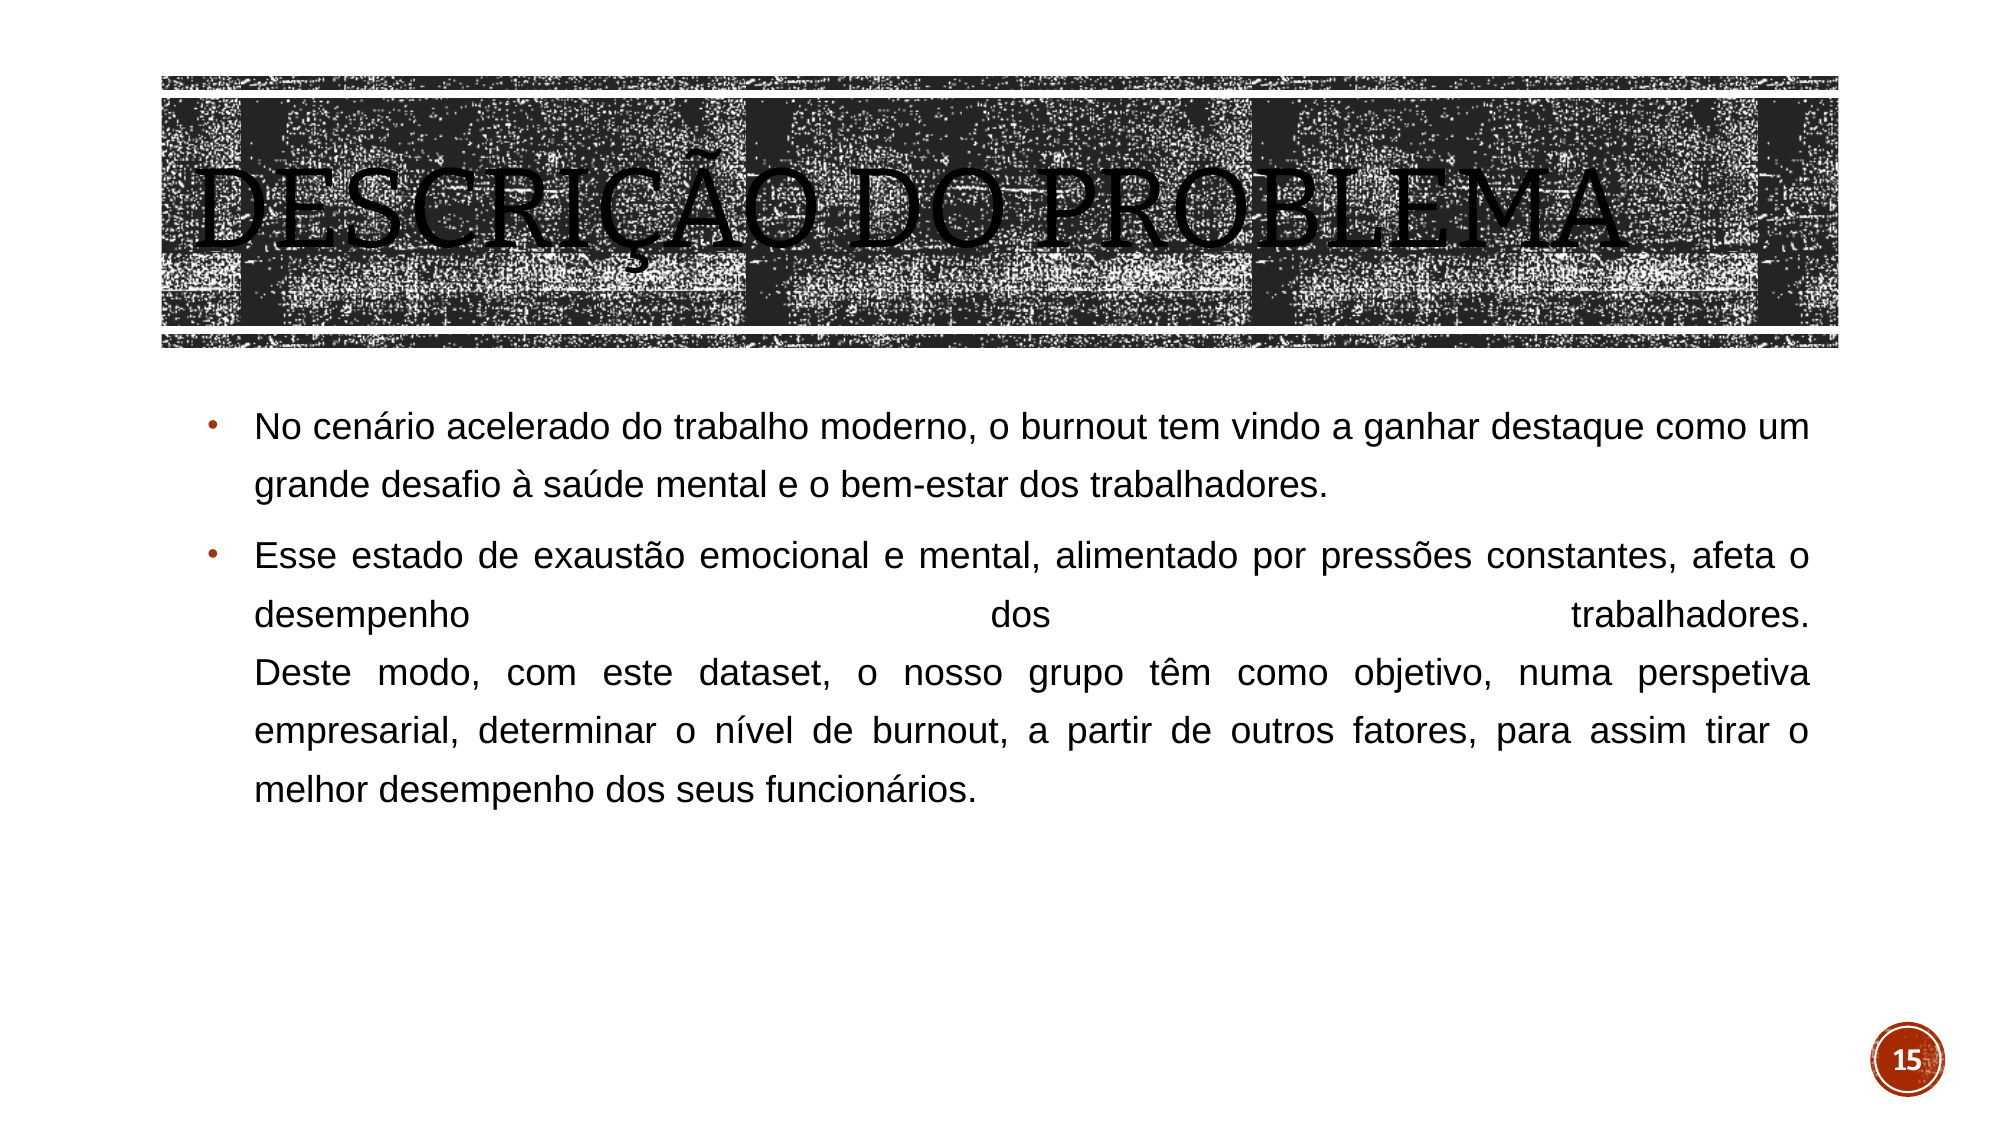

# Descrição do Problema

No cenário acelerado do trabalho moderno, o burnout tem vindo a ganhar destaque como um grande desafio à saúde mental e o bem-estar dos trabalhadores.
Esse estado de exaustão emocional e mental, alimentado por pressões constantes, afeta o desempenho dos trabalhadores.
Deste modo, com este dataset, o nosso grupo têm como objetivo, numa perspetiva empresarial, determinar o nível de burnout, a partir de outros fatores, para assim tirar o melhor desempenho dos seus funcionários.

15